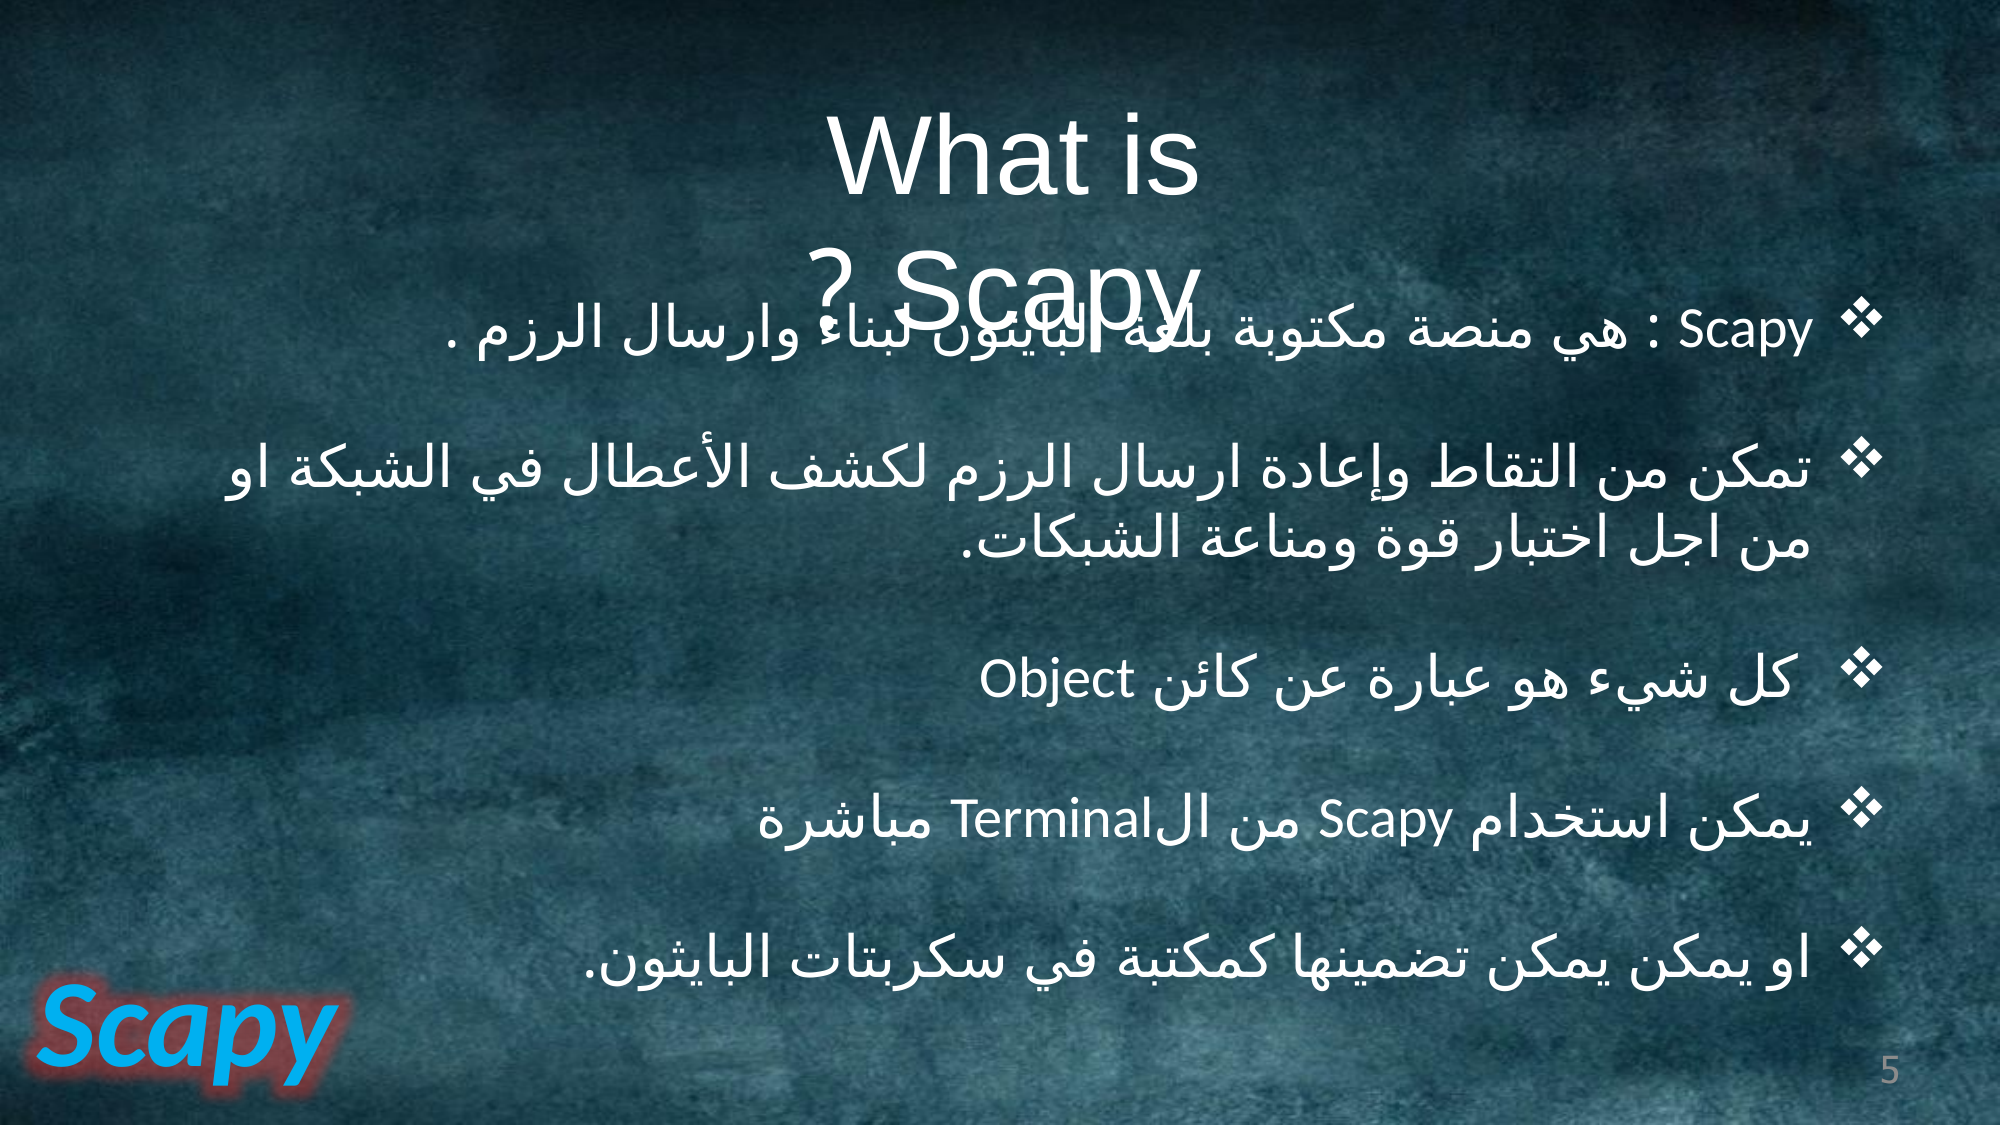

What is Scapy ?
Scapy : هي منصة مكتوبة بلغة البايثون لبناء وارسال الرزم .

تمكن من التقاط وإعادة ارسال الرزم لكشف الأعطال في الشبكة او من اجل اختبار قوة ومناعة الشبكات.

 كل شيء هو عبارة عن كائن Object

يمكن استخدام Scapy من الTerminal مباشرة

او يمكن يمكن تضمينها كمكتبة في سكربتات البايثون.
Scapy
5